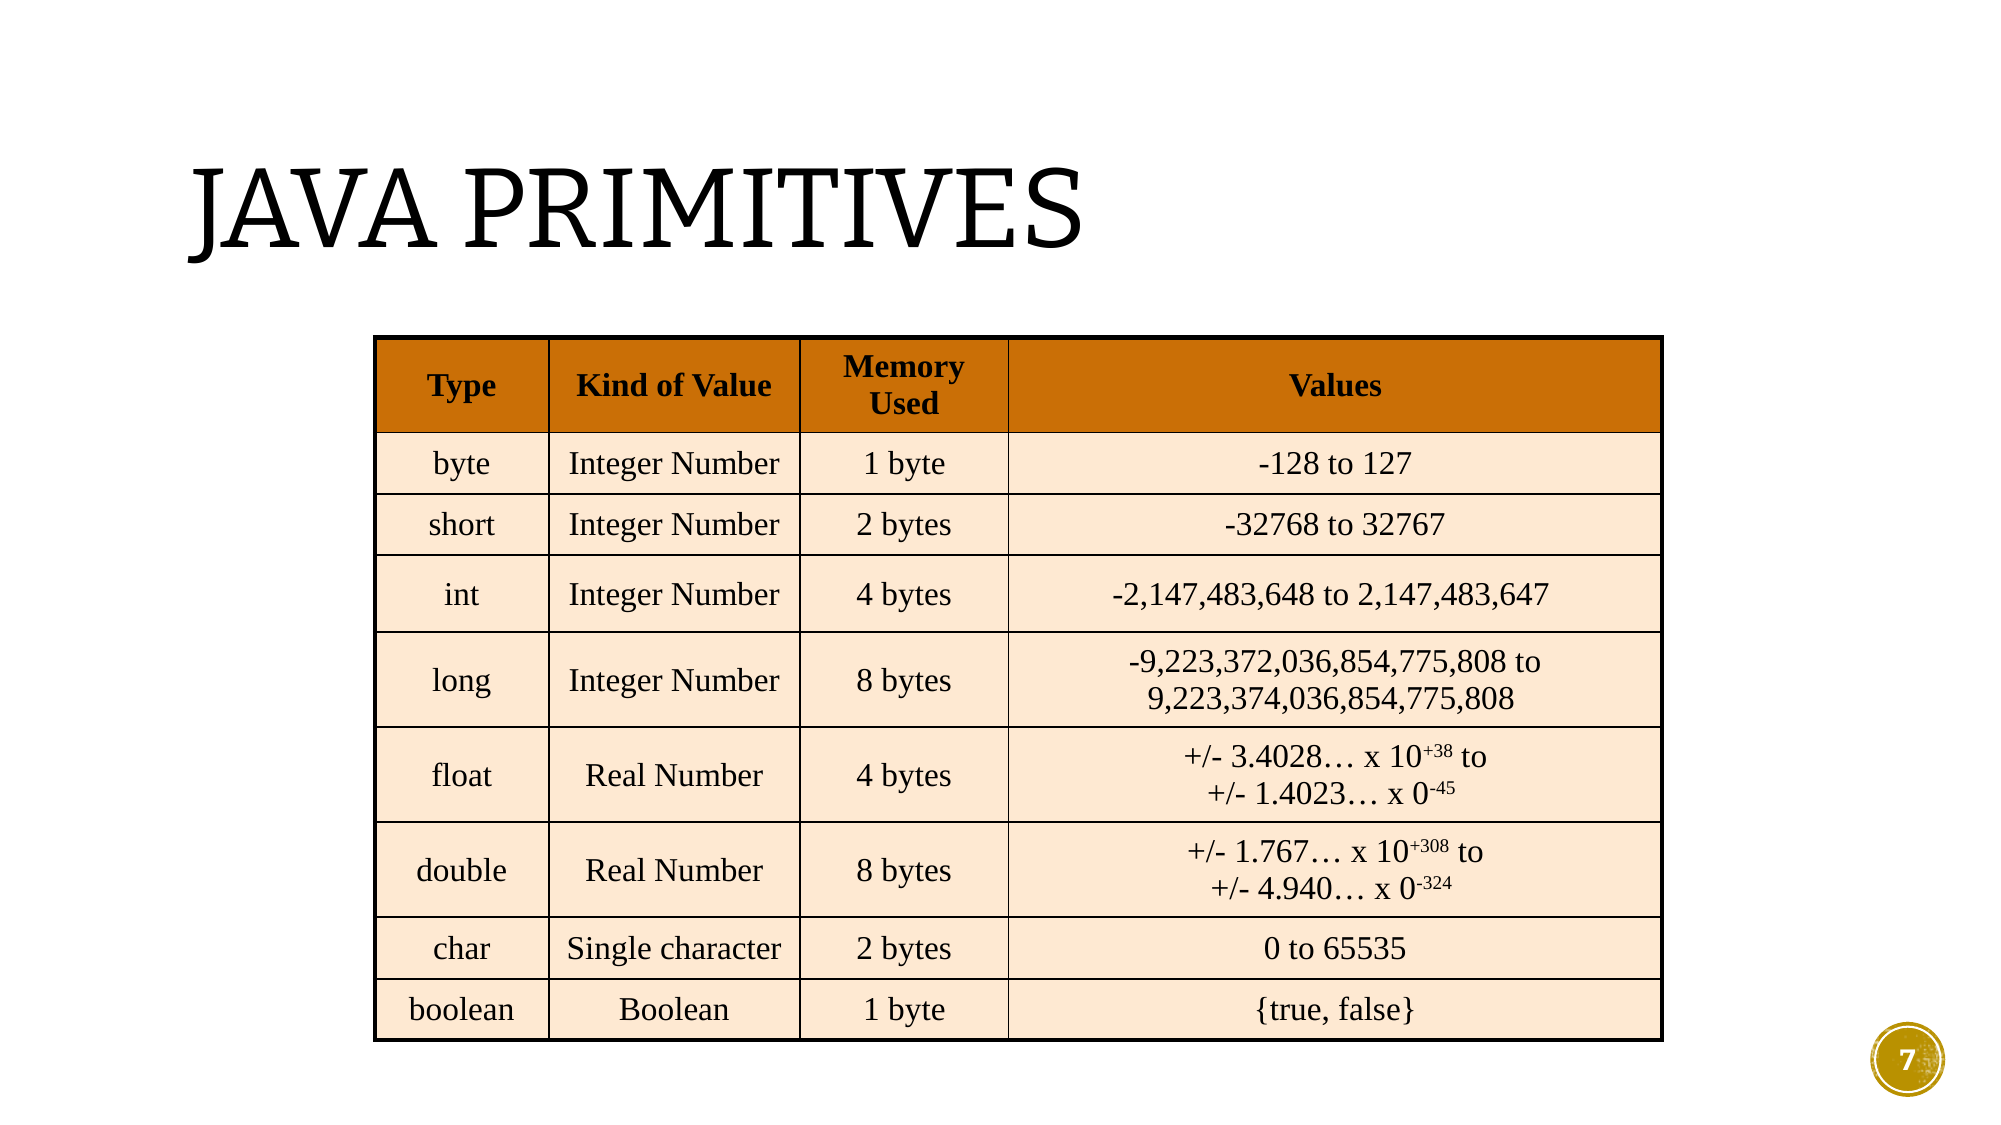

# Java Primitives
| Type | Kind of Value | Memory Used | Values |
| --- | --- | --- | --- |
| byte | Integer Number | 1 byte | -128 to 127 |
| short | Integer Number | 2 bytes | -32768 to 32767 |
| int | Integer Number | 4 bytes | -2,147,483,648 to 2,147,483,647 |
| long | Integer Number | 8 bytes | -9,223,372,036,854,775,808 to 9,223,374,036,854,775,808 |
| float | Real Number | 4 bytes | +/- 3.4028… x 10+38 to +/- 1.4023… x 0-45 |
| double | Real Number | 8 bytes | +/- 1.767… x 10+308 to +/- 4.940… x 0-324 |
| char | Single character | 2 bytes | 0 to 65535 |
| boolean | Boolean | 1 byte | {true, false} |
7